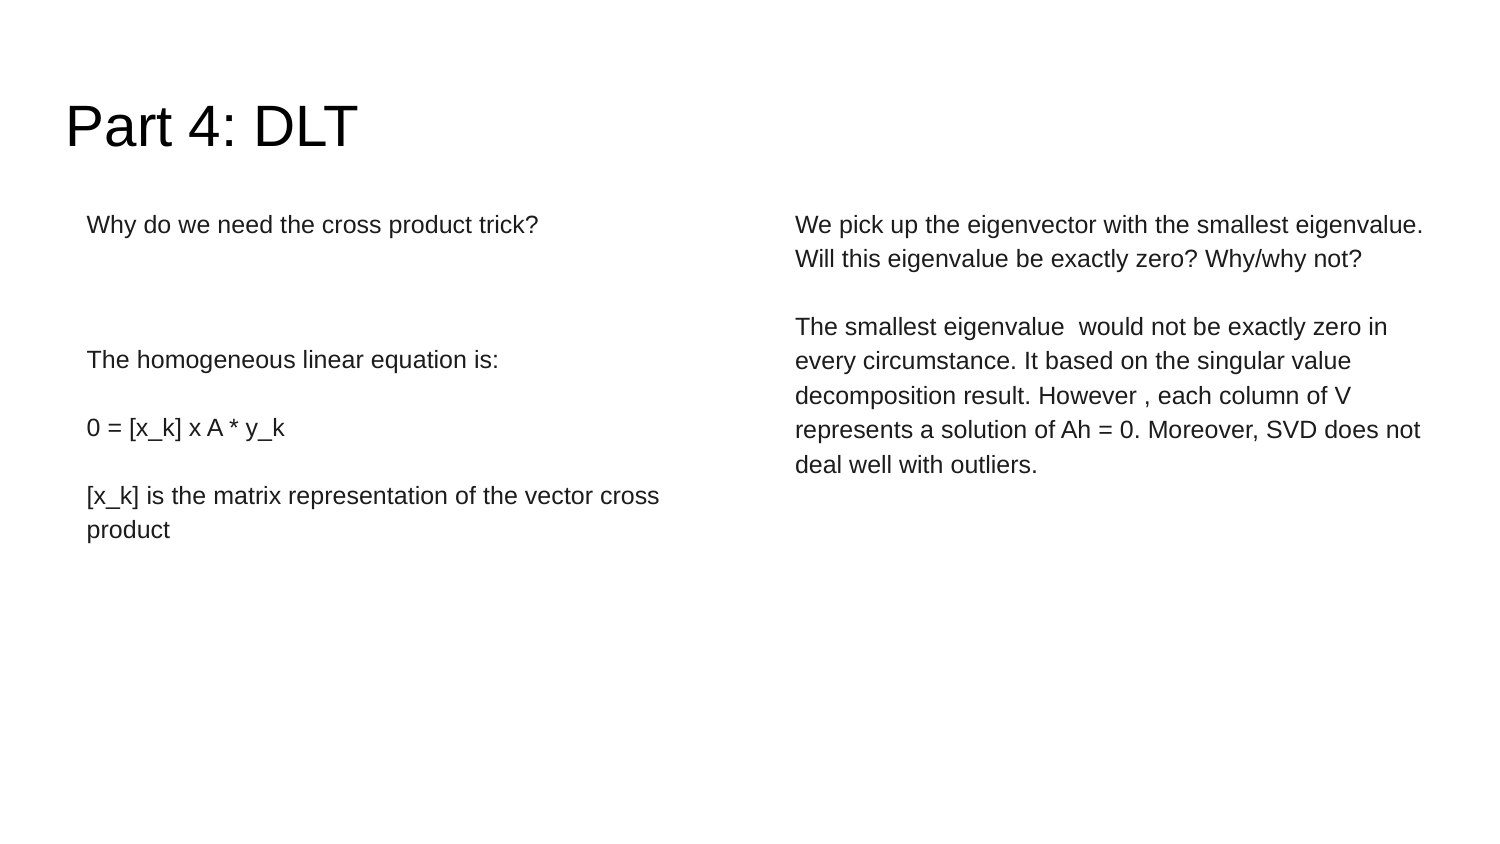

Part 4: DLT
Why do we need the cross product trick?

The homogeneous linear equation is:
0 = [x_k] x A * y_k
[x_k] is the matrix representation of the vector cross product
We pick up the eigenvector with the smallest eigenvalue. Will this eigenvalue be exactly zero? Why/why not?
The smallest eigenvalue  would not be exactly zero in every circumstance. It based on the singular value decomposition result. However , each column of V represents a solution of Ah = 0. Moreover, SVD does not deal well with outliers.